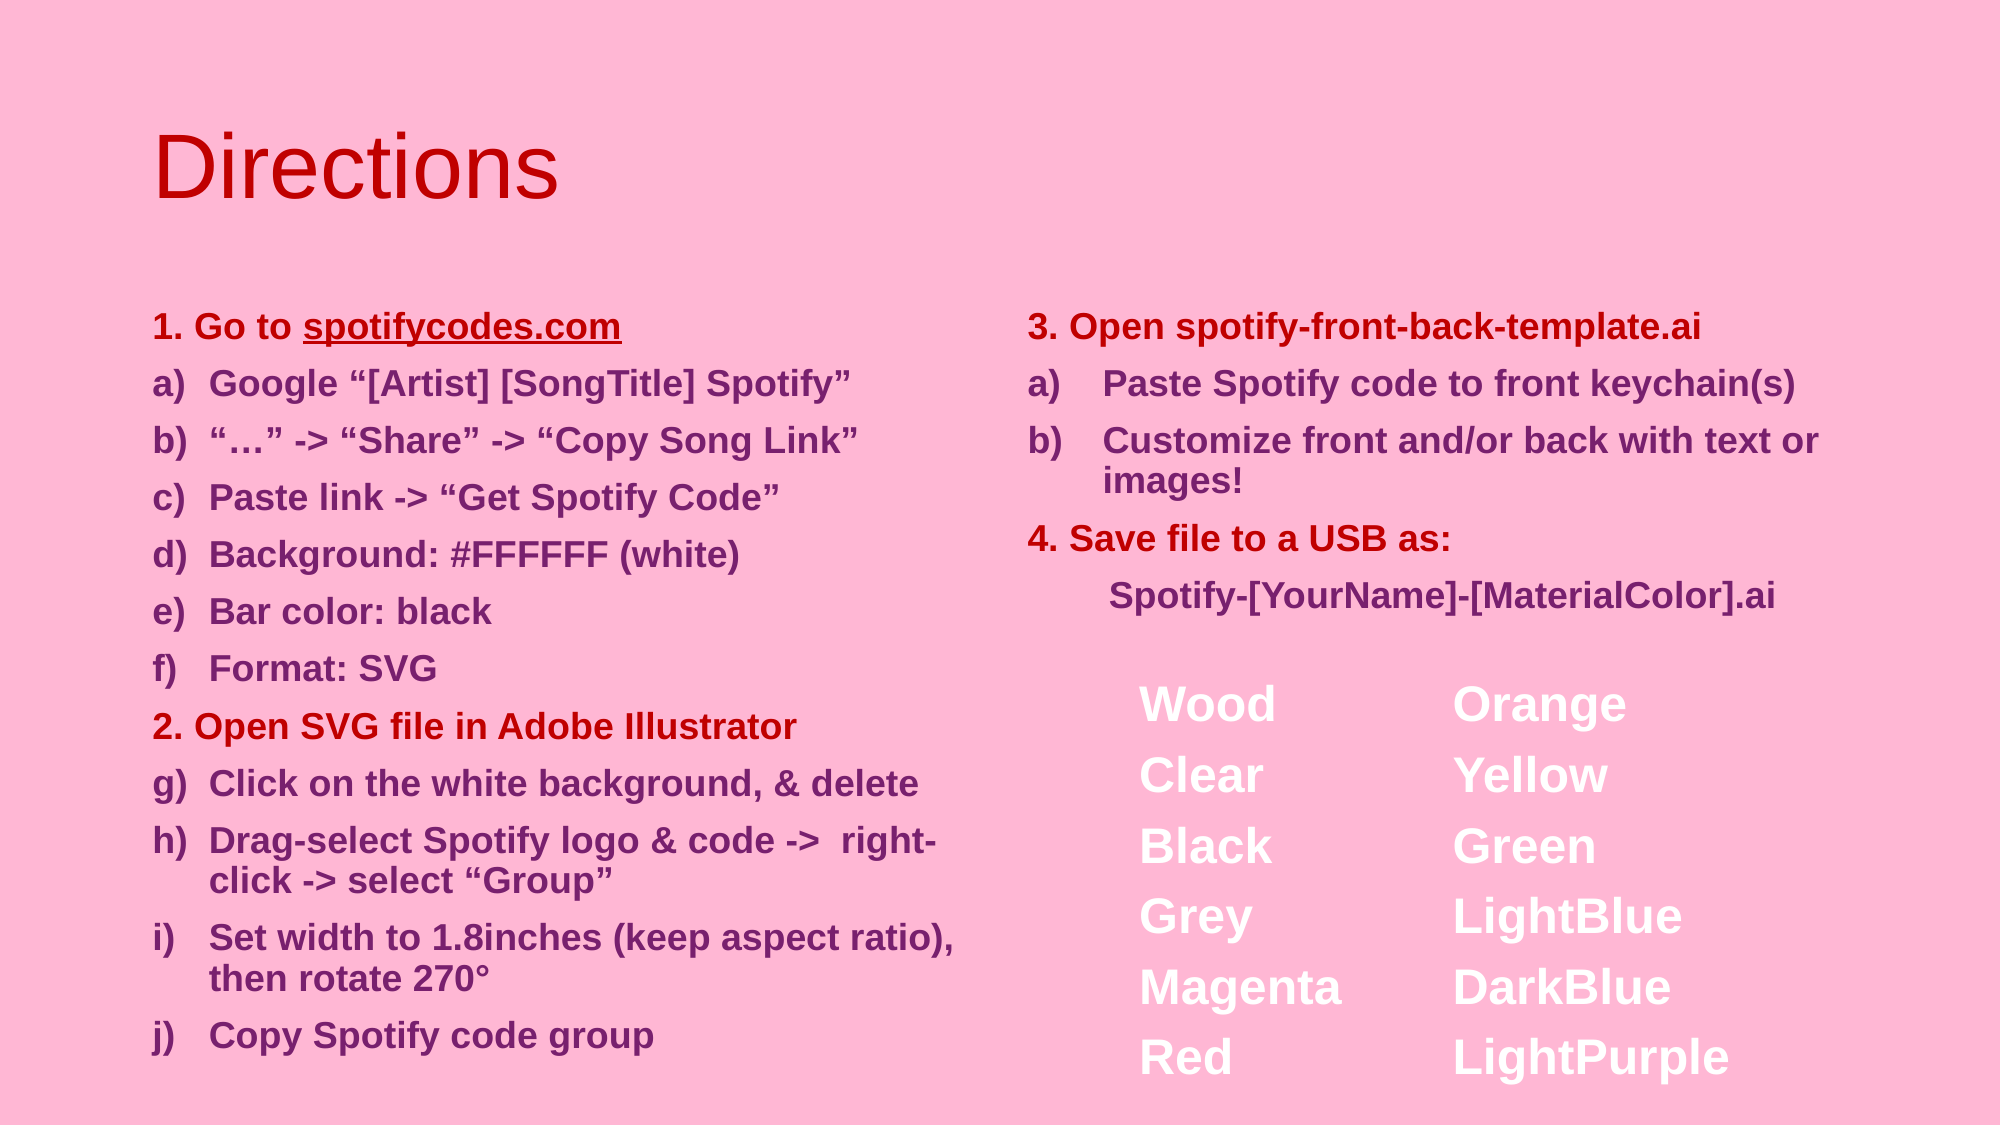

# Directions
1. Go to spotifycodes.com
Google “[Artist] [SongTitle] Spotify”
“…” -> “Share” -> “Copy Song Link”
Paste link -> “Get Spotify Code”
Background: #FFFFFF (white)
Bar color: black
Format: SVG
2. Open SVG file in Adobe Illustrator
Click on the white background, & delete
Drag-select Spotify logo & code ->  right-click -> select “Group”
Set width to 1.8inches (keep aspect ratio), then rotate 270°
Copy Spotify code group
3. Open spotify-front-back-template.ai
Paste Spotify code to front keychain(s)
Customize front and/or back with text or images!
4. Save file to a USB as:
 Spotify-[YourName]-[MaterialColor].ai
Wood
Clear
Black
Grey
Magenta
Red
Orange
Yellow
Green
LightBlue
DarkBlue
LightPurple